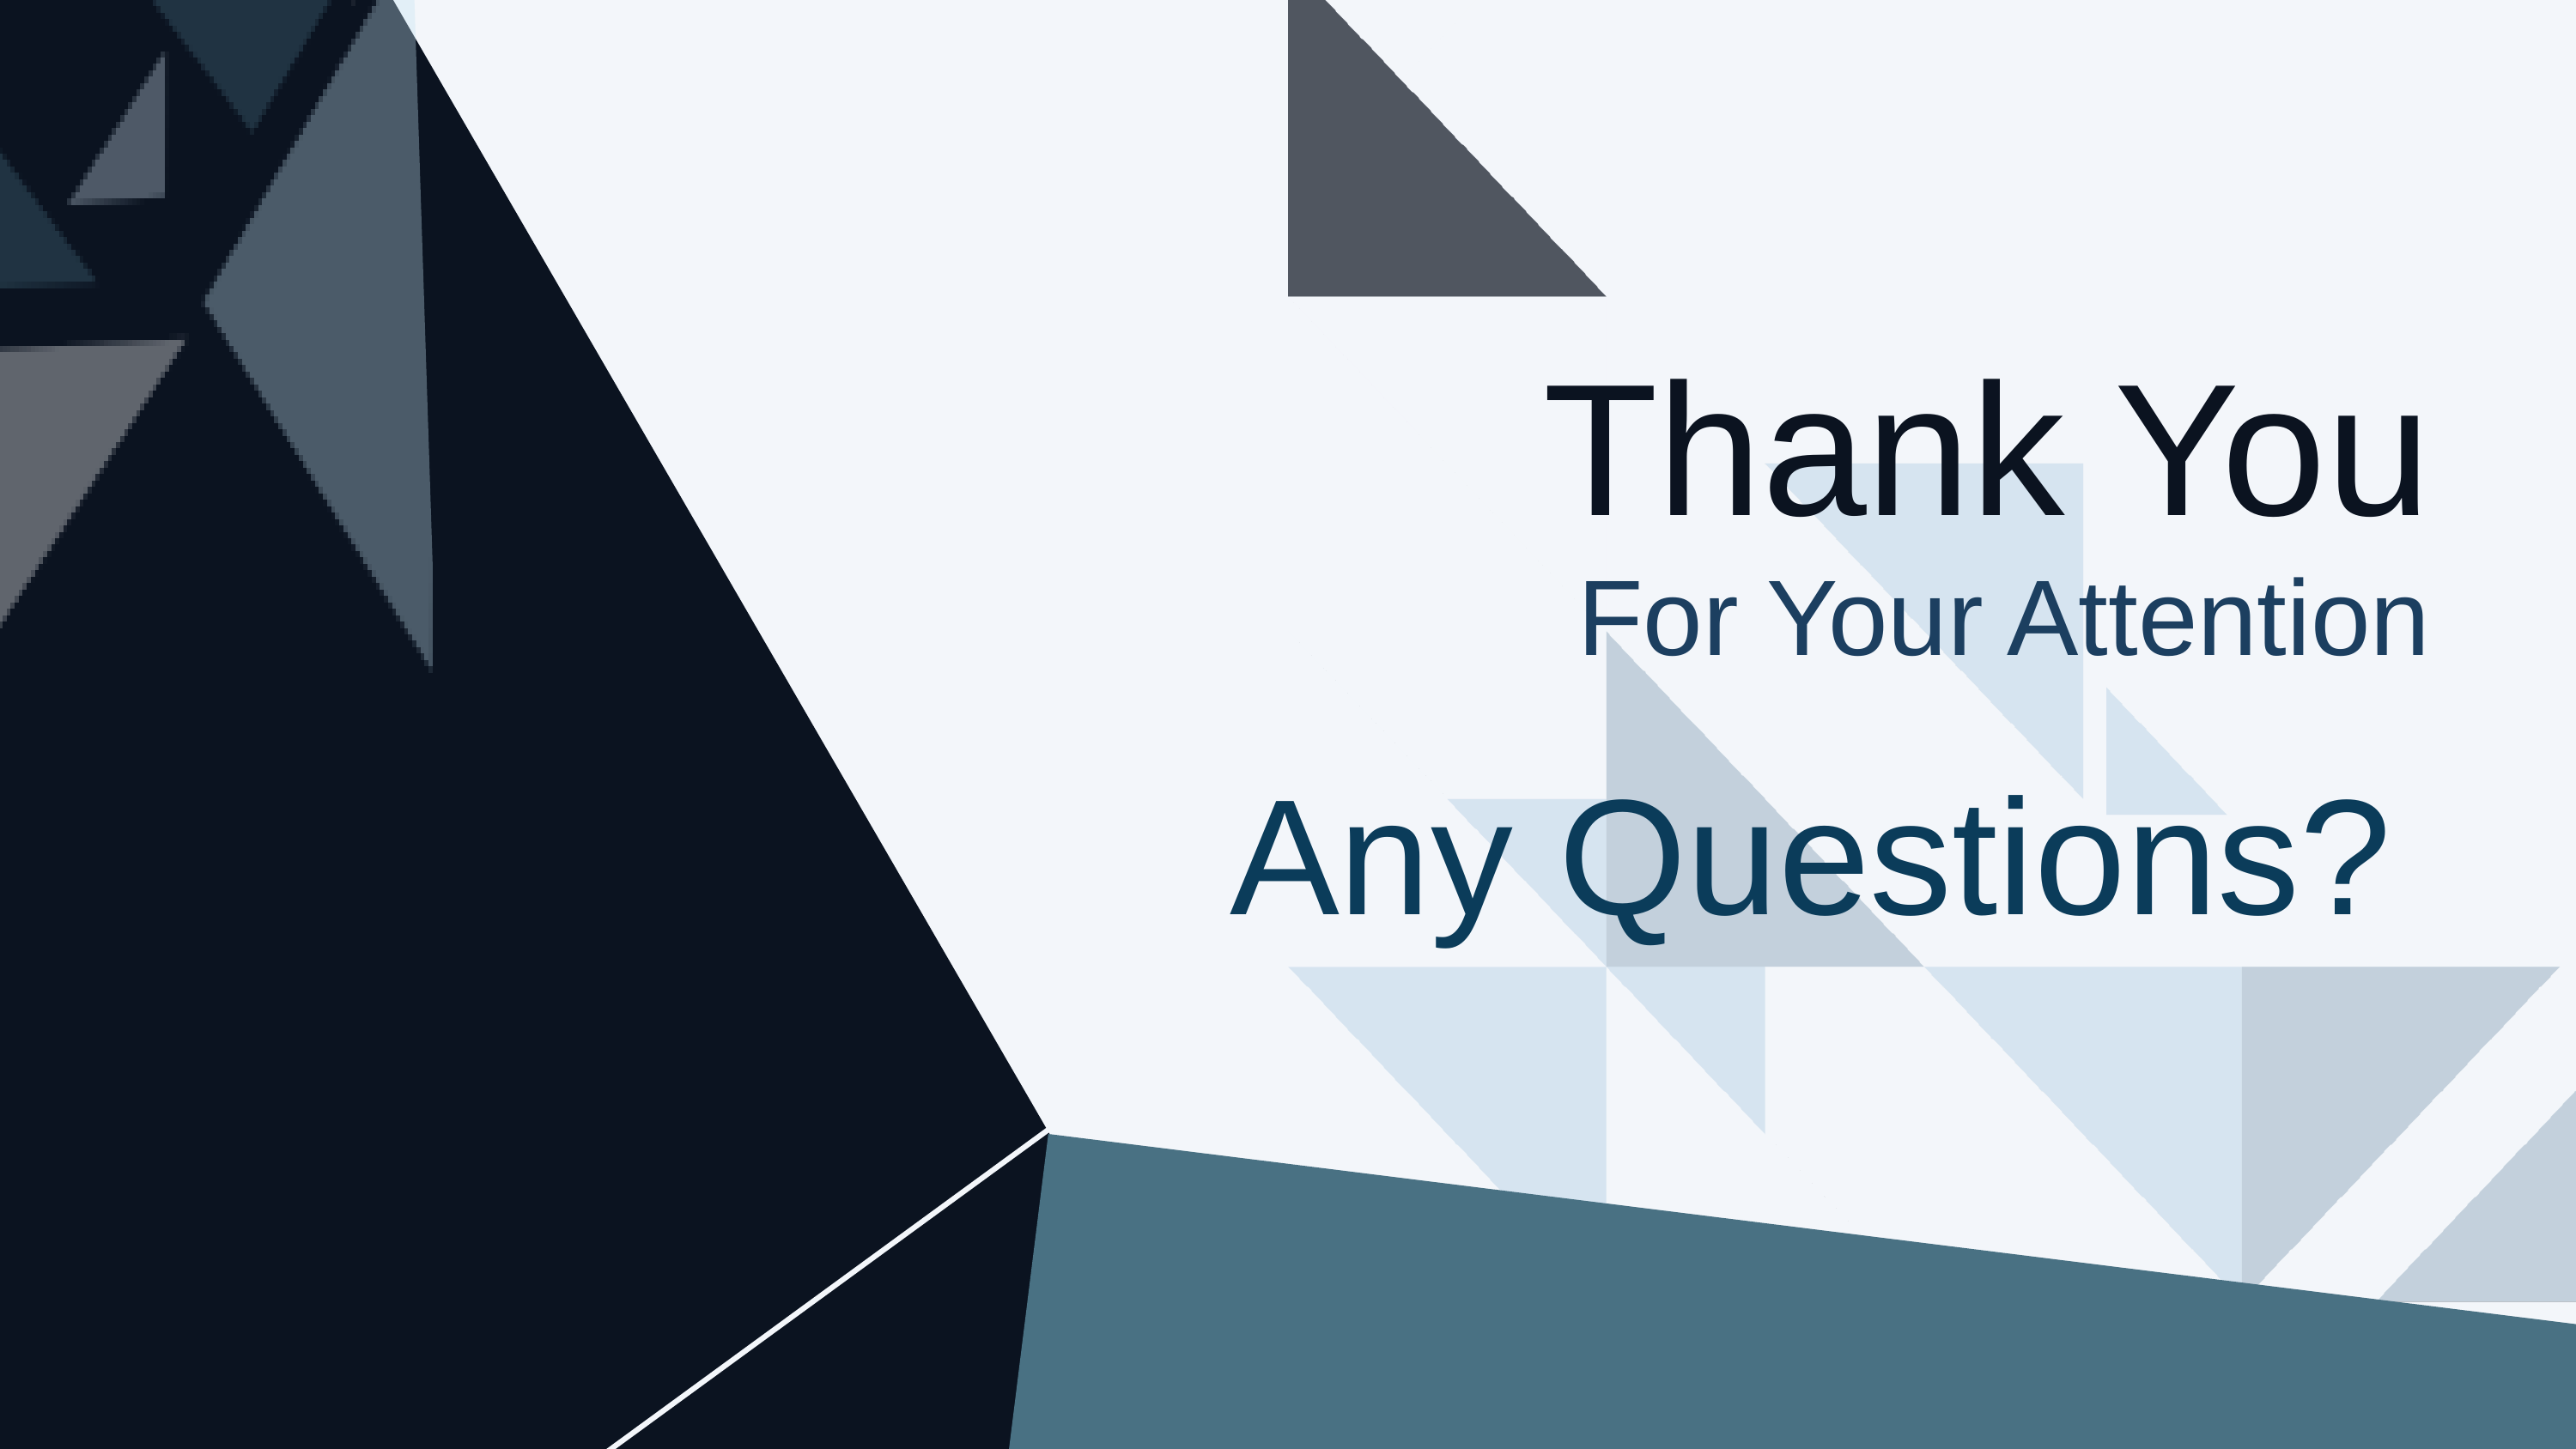

Thank You
For Your Attention
Any Questions?